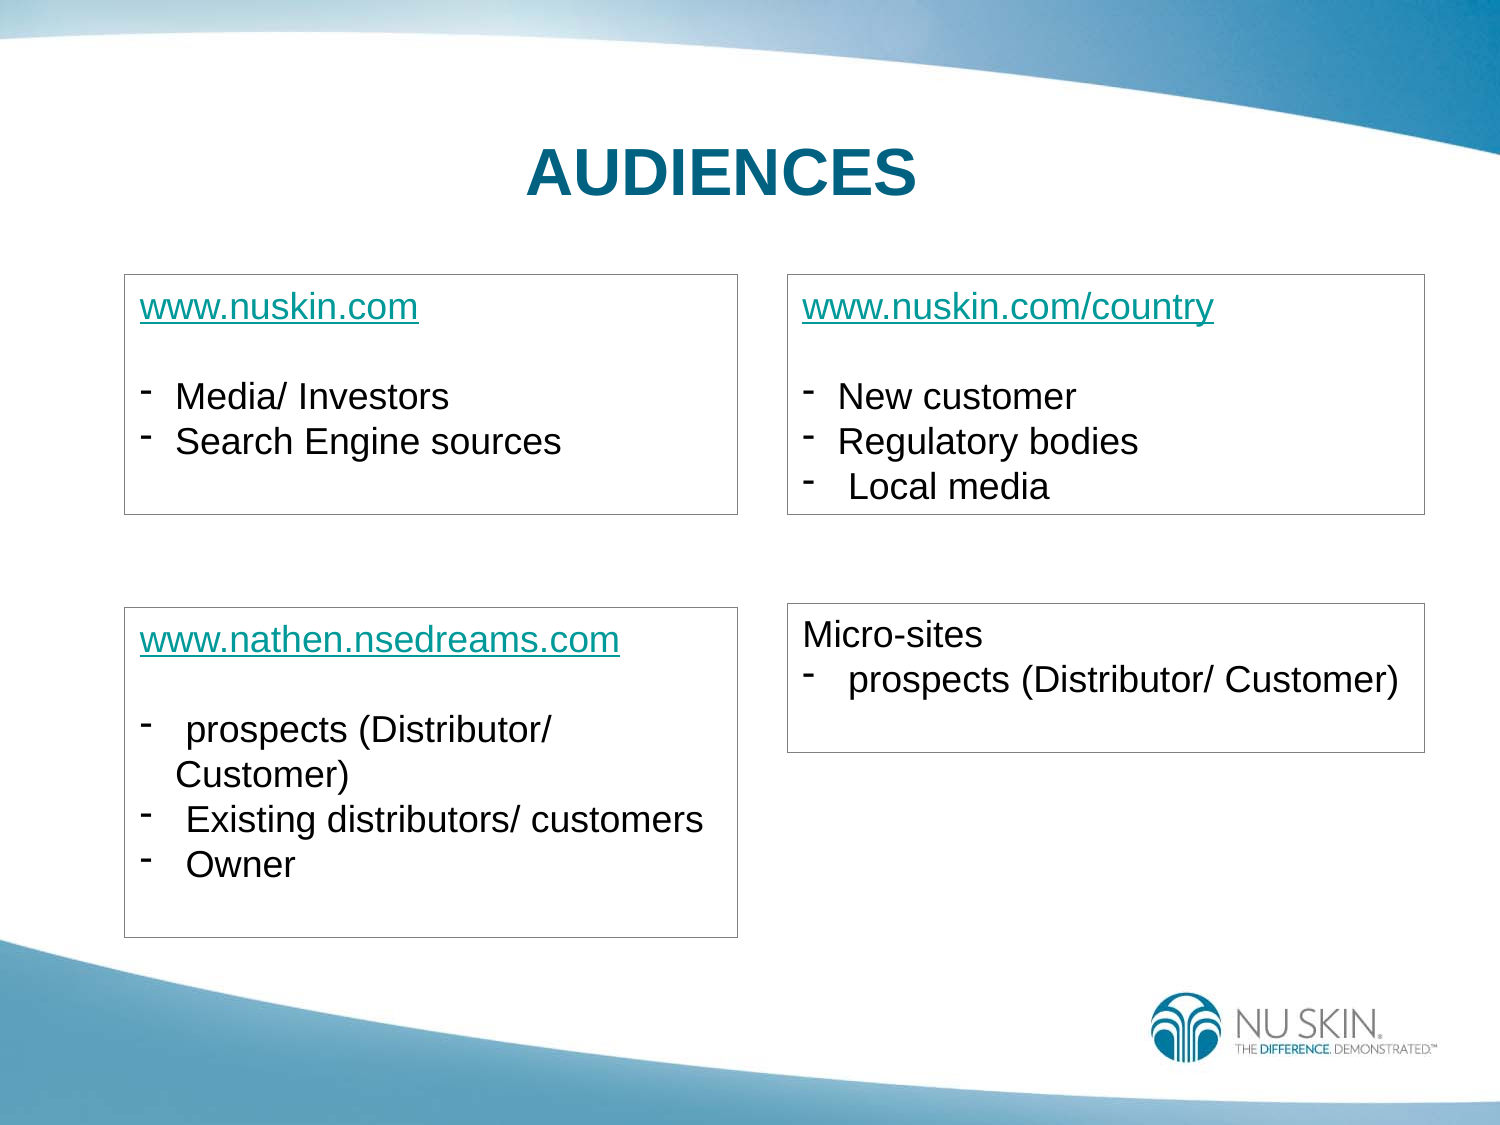

# AUDIENCES
www.nuskin.com

Media/ Investors
Search Engine sources

www.nuskin.com/country

New customer
Regulatory bodies
 Local media
Micro-sites
 prospects (Distributor/ Customer)

www.nathen.nsedreams.com

 prospects (Distributor/ Customer)
 Existing distributors/ customers
 Owner